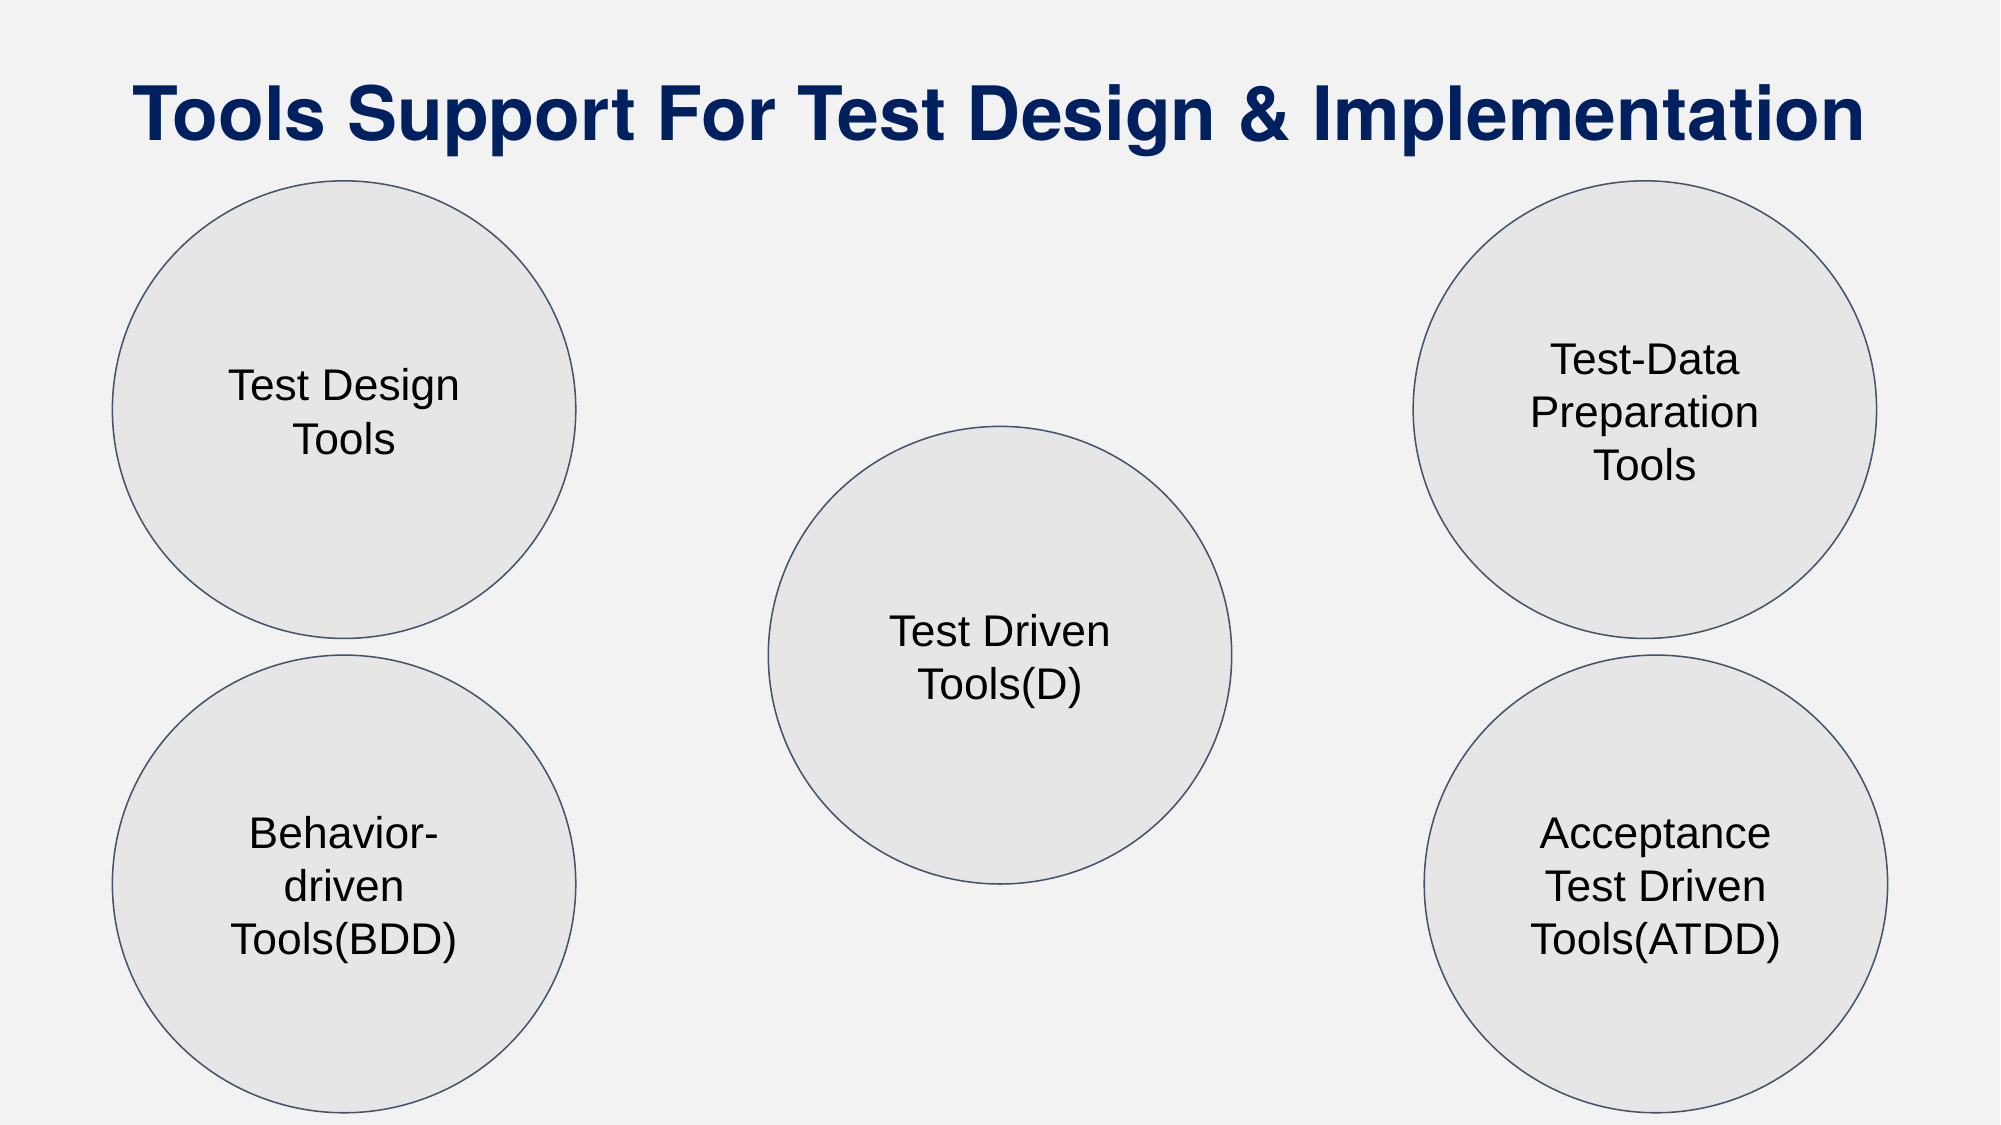

# Tools Support For Test Design & Implementation
Test Design Tools
Test-Data Preparation Tools
Test Driven Tools(D)
Behavior-
driven Tools(BDD)
Acceptance Test Driven Tools(ATDD)